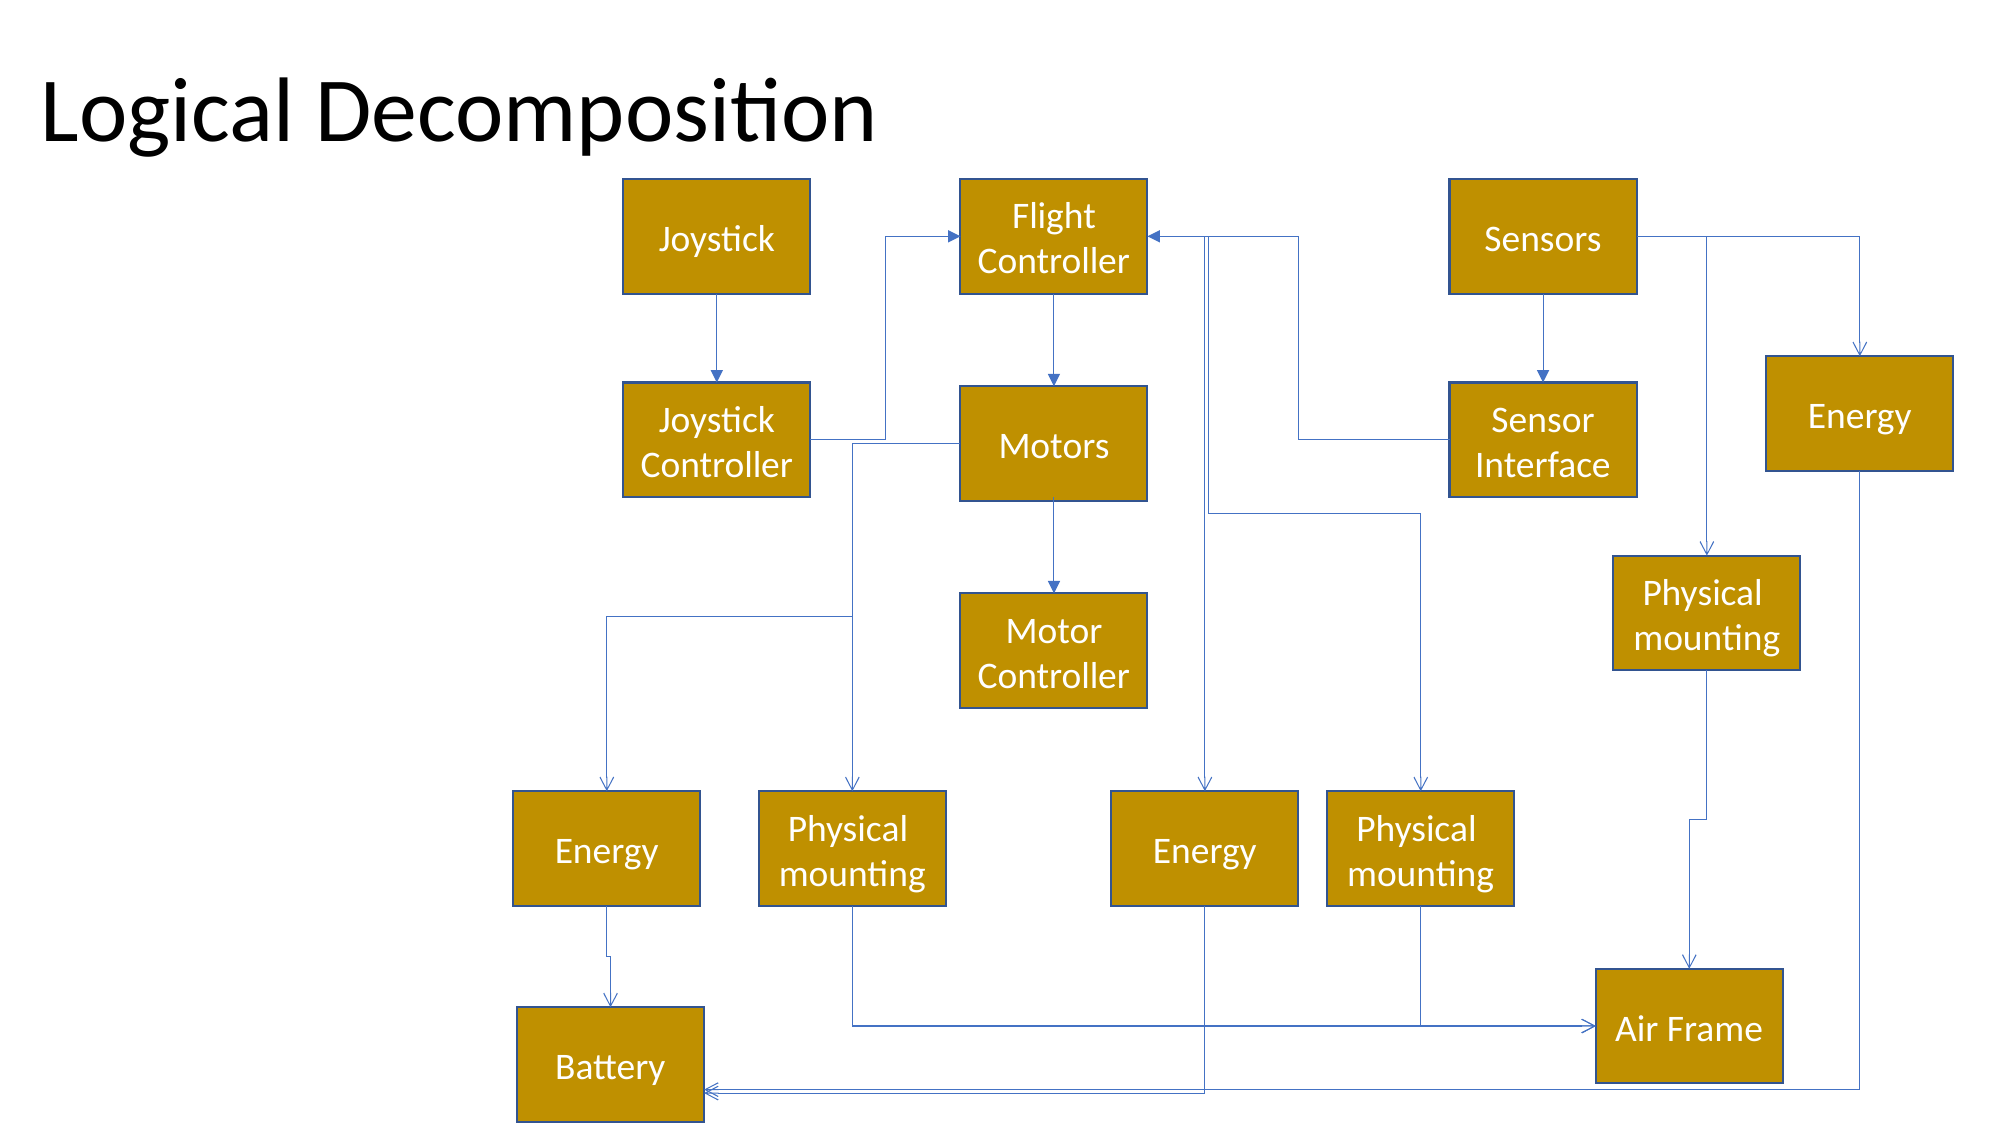

# Logical Decomposition
Joystick
Flight Controller
Sensors
Energy
Joystick Controller
Sensor Interface
Motors
Physical  mounting
Motor Controller
Energy
Physical  mounting
Energy
Physical  mounting
Air Frame
Battery